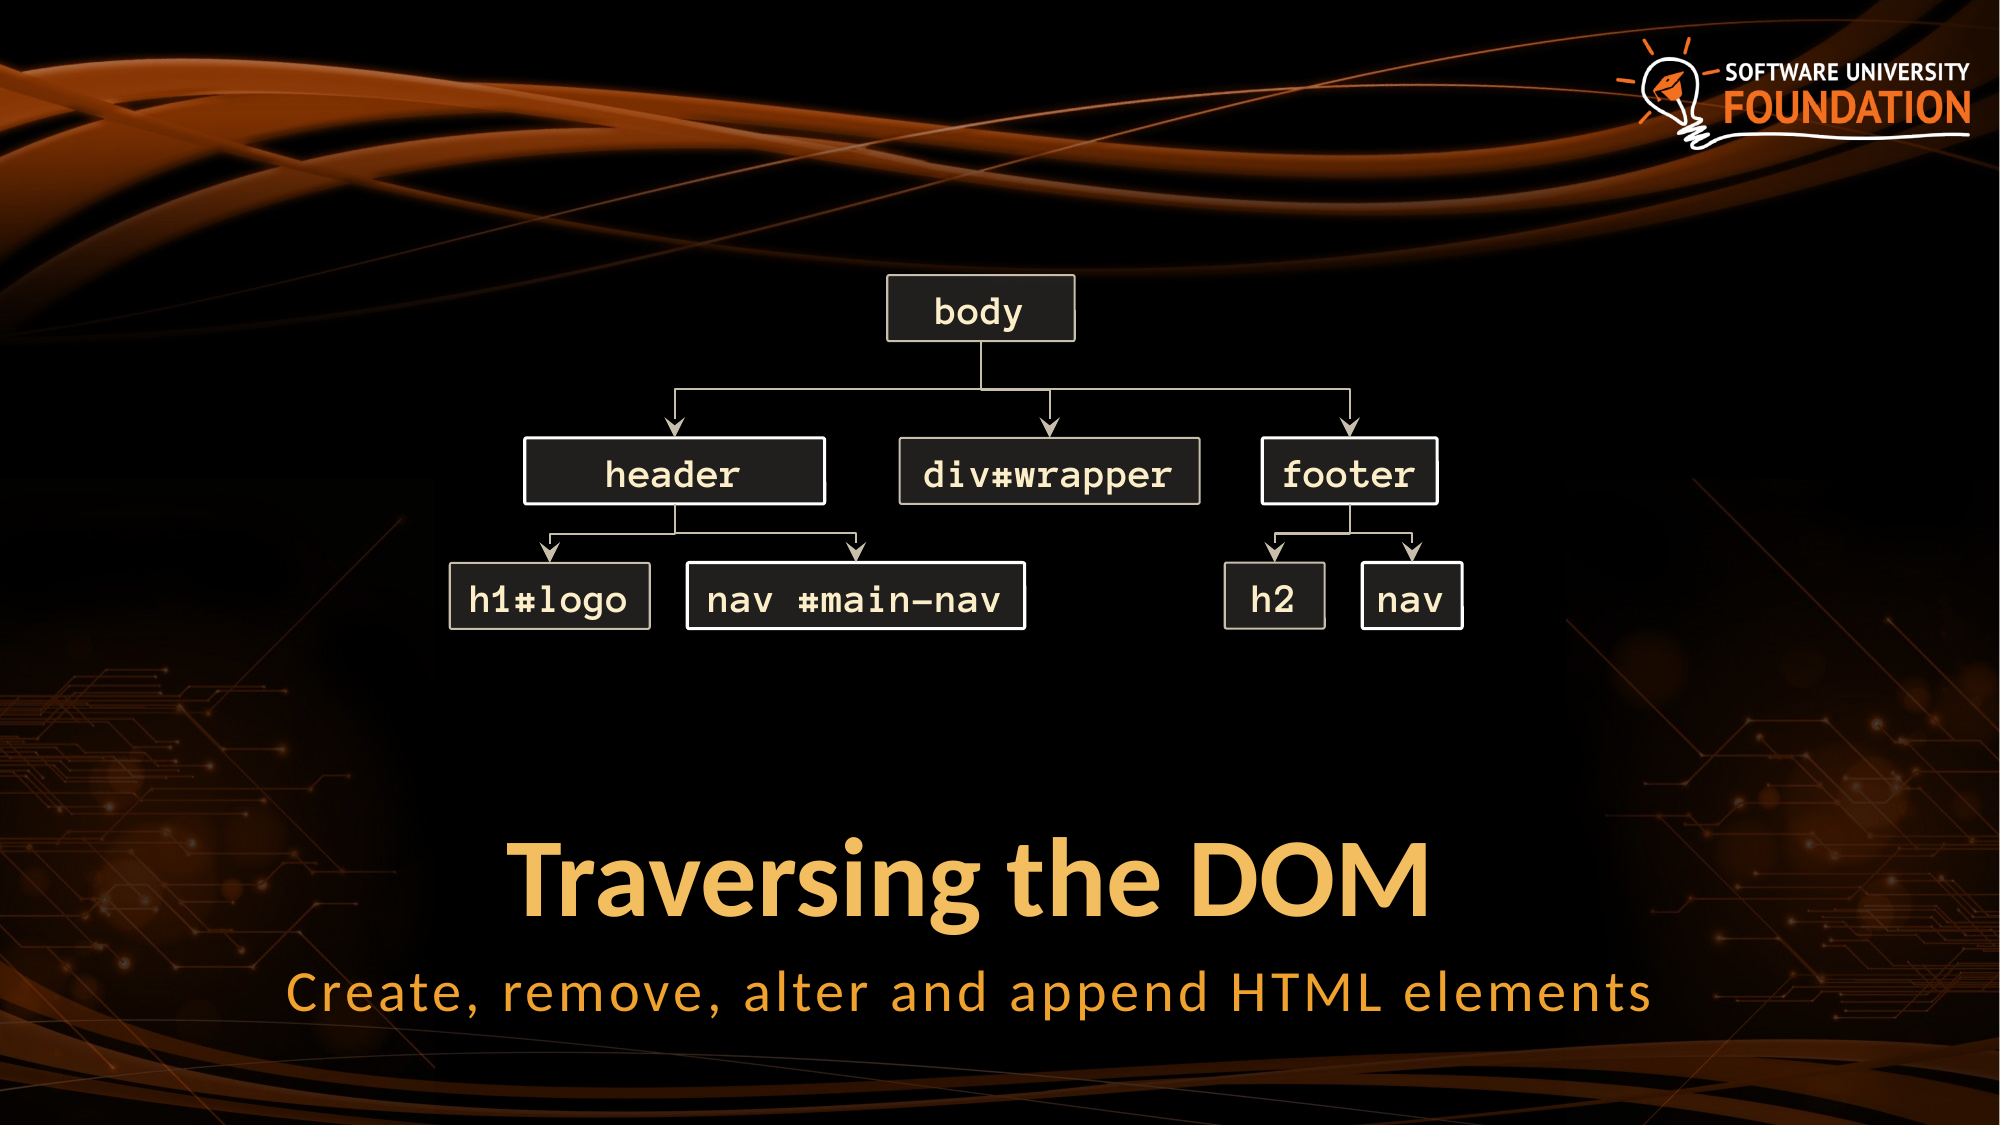

body
header
div#wrapper
footer
h2
nav
nav #main-nav
h1#logo
# Traversing the DOM
Create, remove, alter and append HTML elements